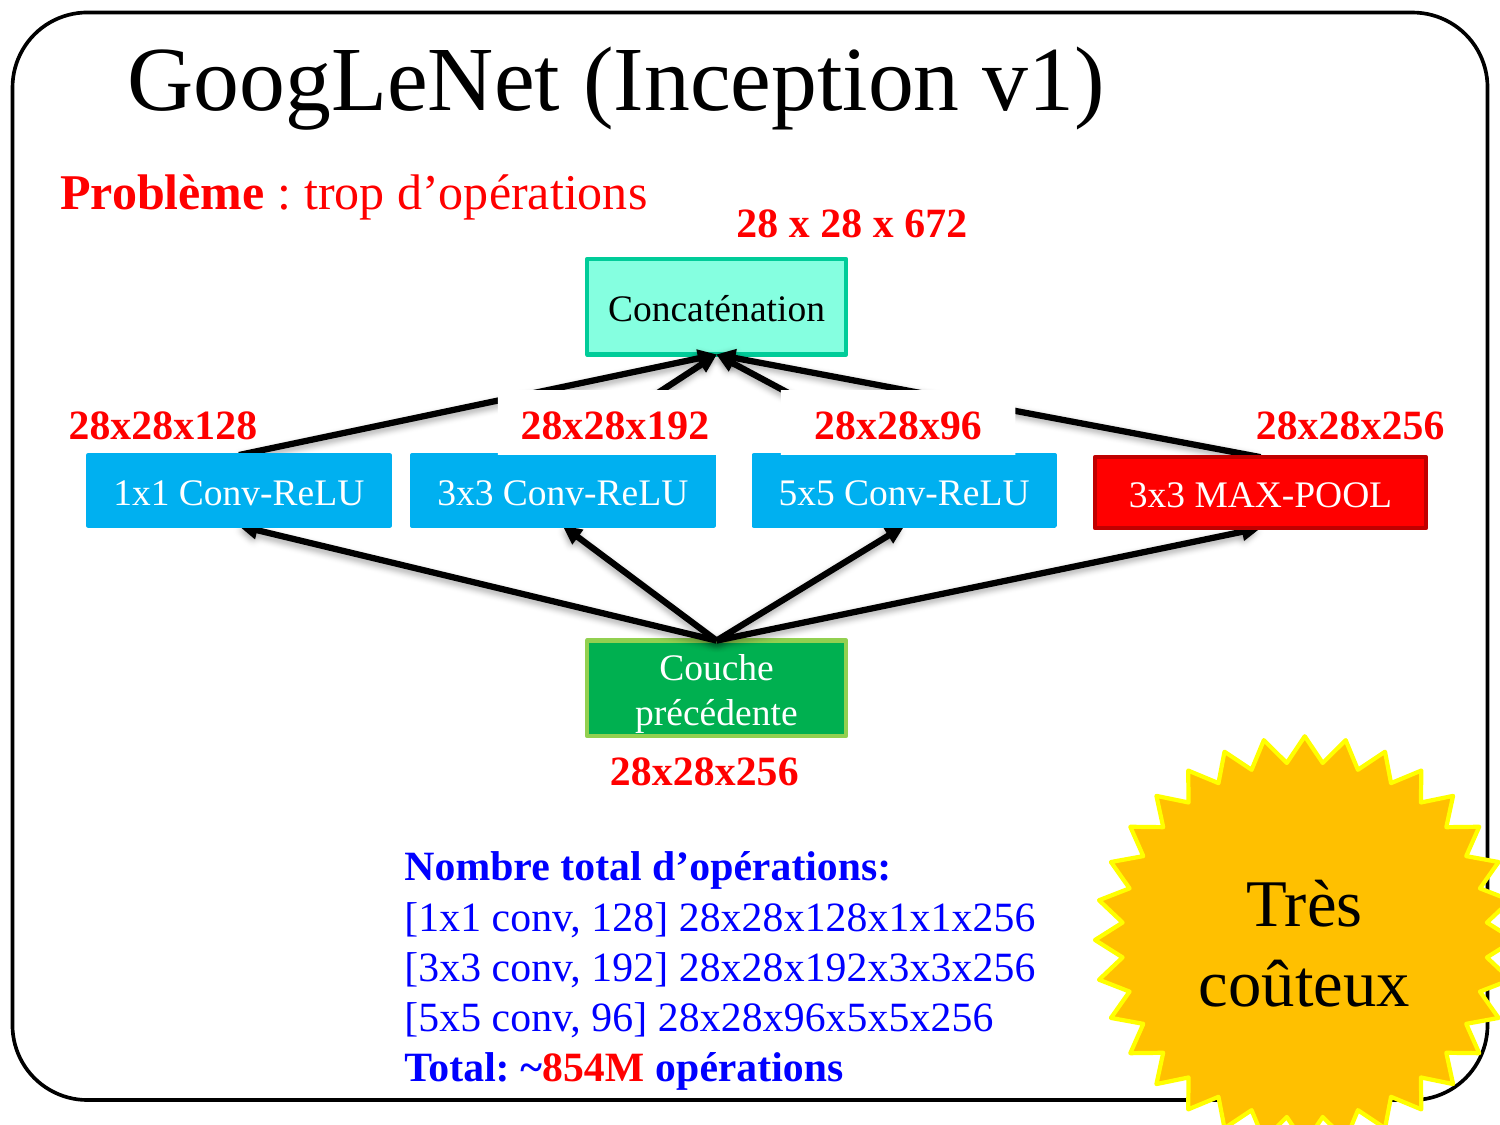

# GoogLeNet (Inception v1)
Problème : trop d’opérations
28 x 28 x 672
Concaténation
28x28x128
28x28x192
28x28x96
28x28x256
1x1 Conv-ReLU
3x3 Conv-ReLU
5x5 Conv-ReLU
3x3 MAX-POOL
Couche précédente
28x28x256
Très coûteux
Nombre total d’opérations:
[1x1 conv, 128] 28x28x128x1x1x256
[3x3 conv, 192] 28x28x192x3x3x256
[5x5 conv, 96] 28x28x96x5x5x256
Total: ~854M opérations